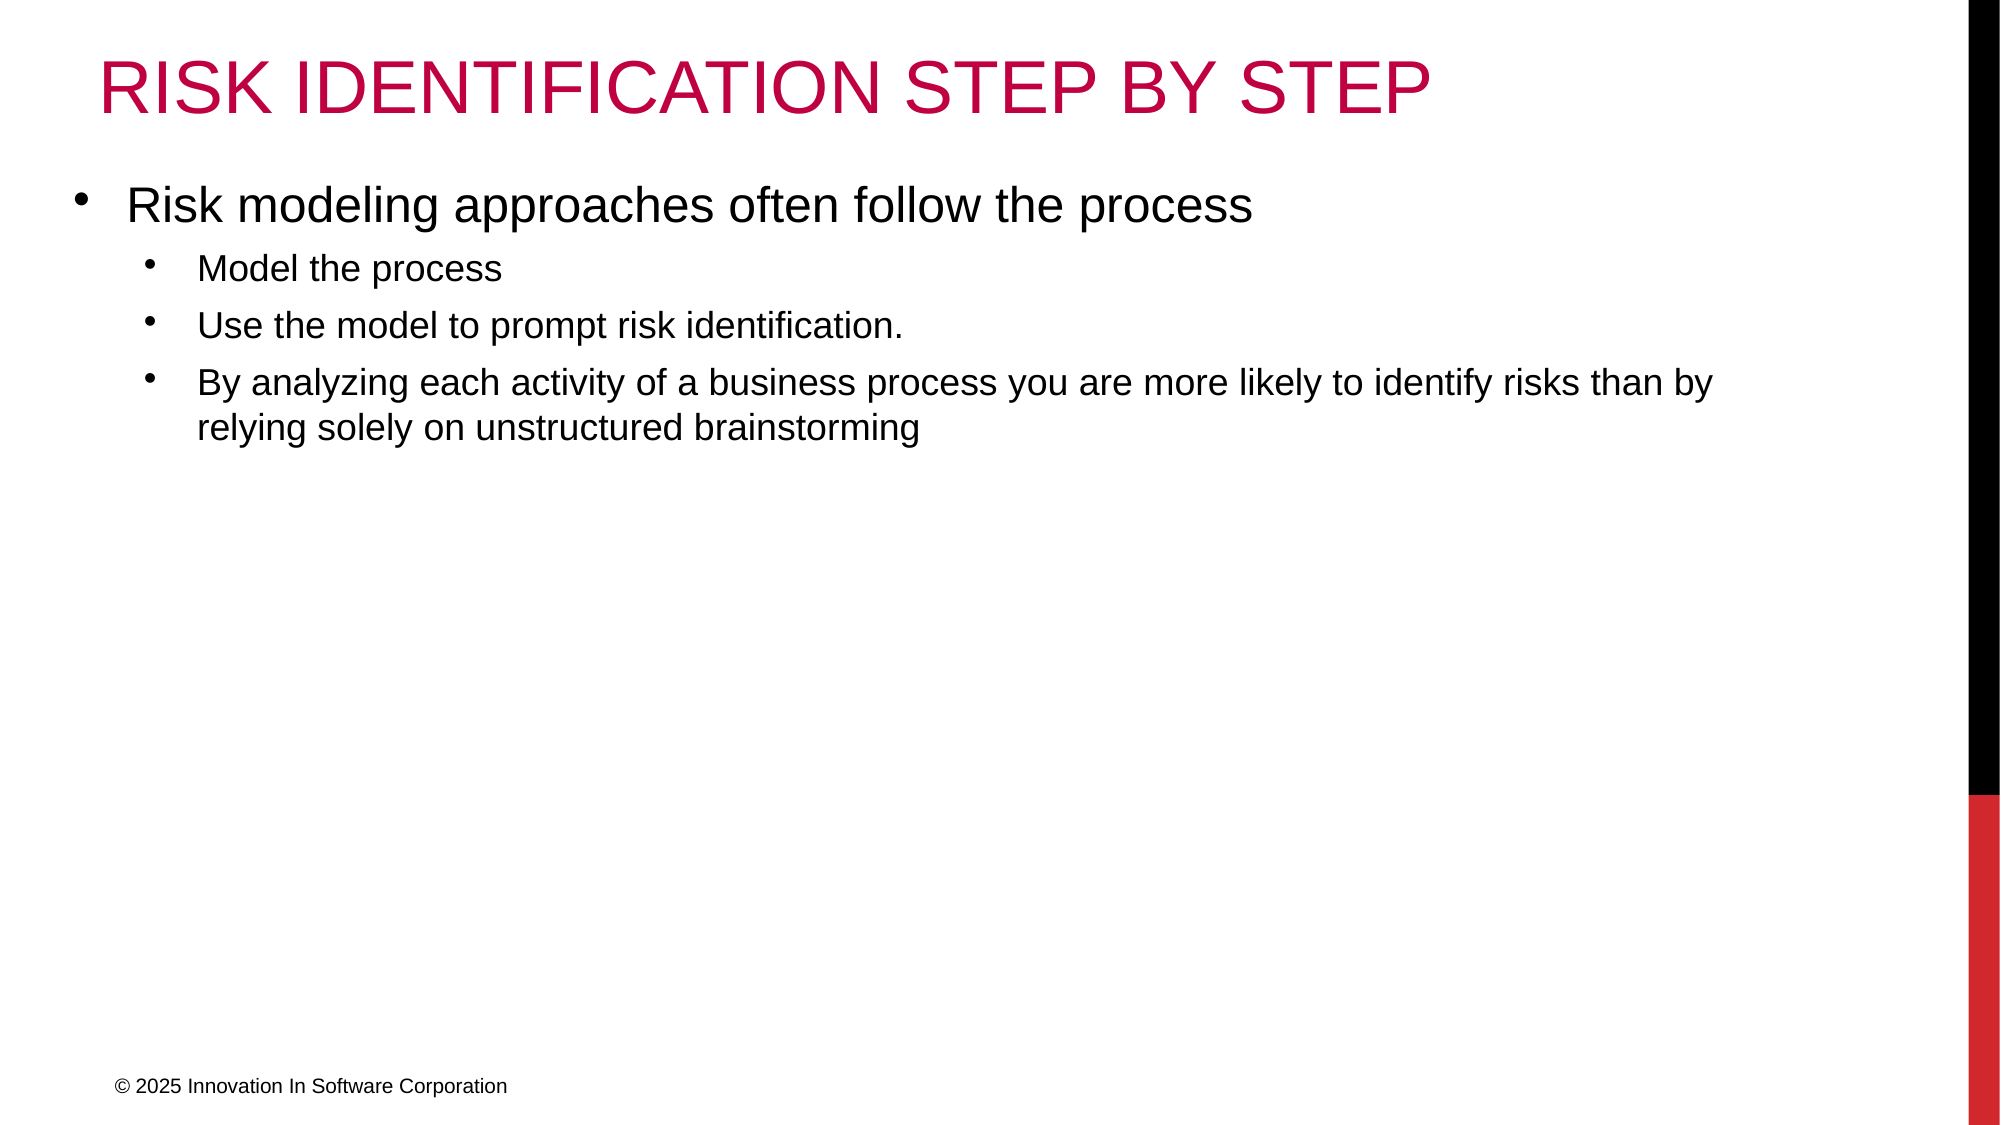

# Risk Identification Step by Step
Risk modeling approaches often follow the process
Model the process
Use the model to prompt risk identification.
By analyzing each activity of a business process you are more likely to identify risks than by relying solely on unstructured brainstorming
© 2025 Innovation In Software Corporation